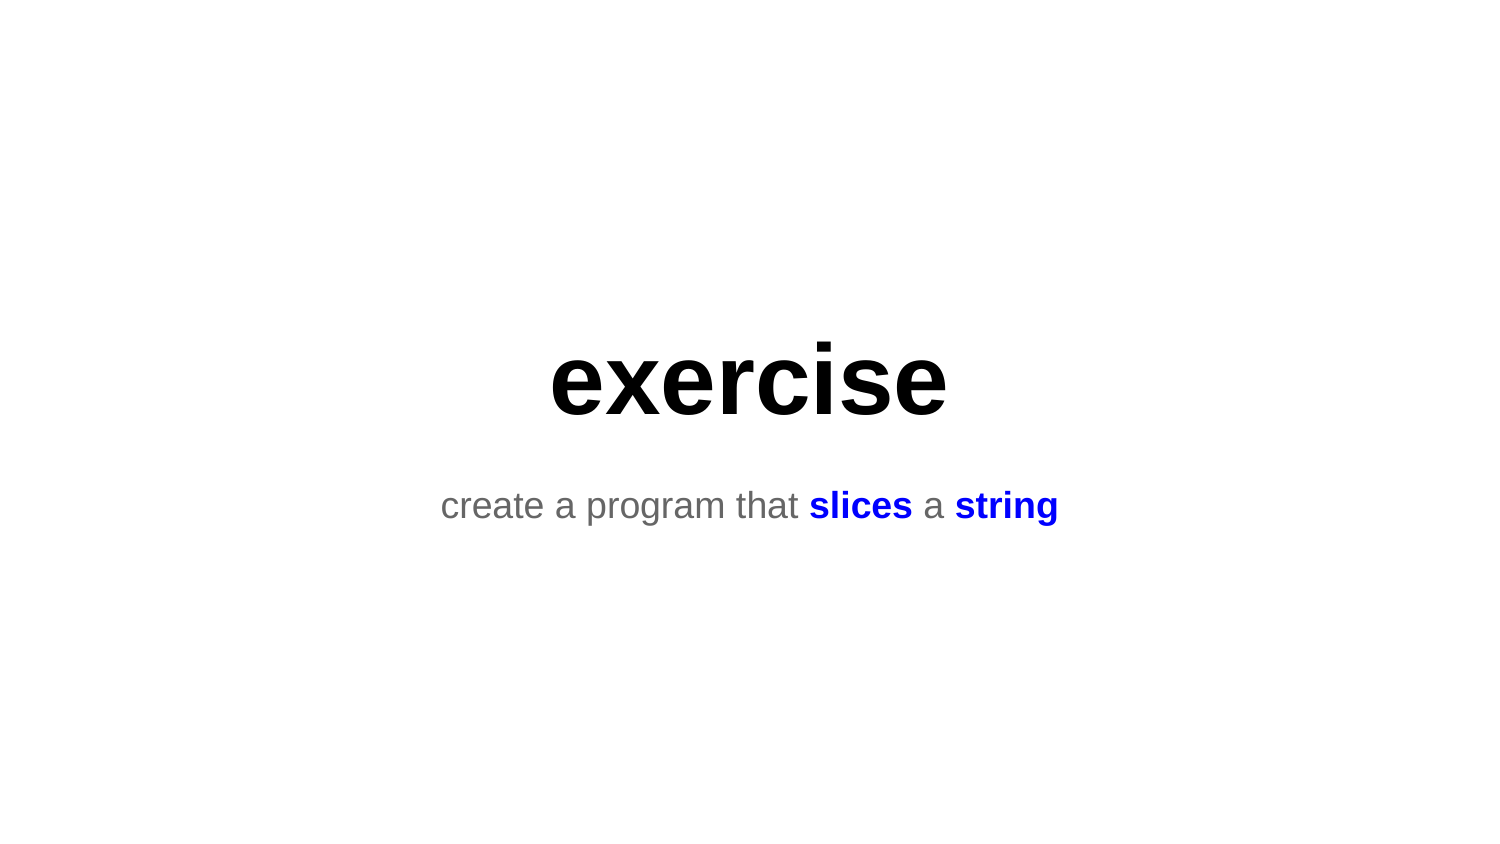

# exercise
create a program that slices a string